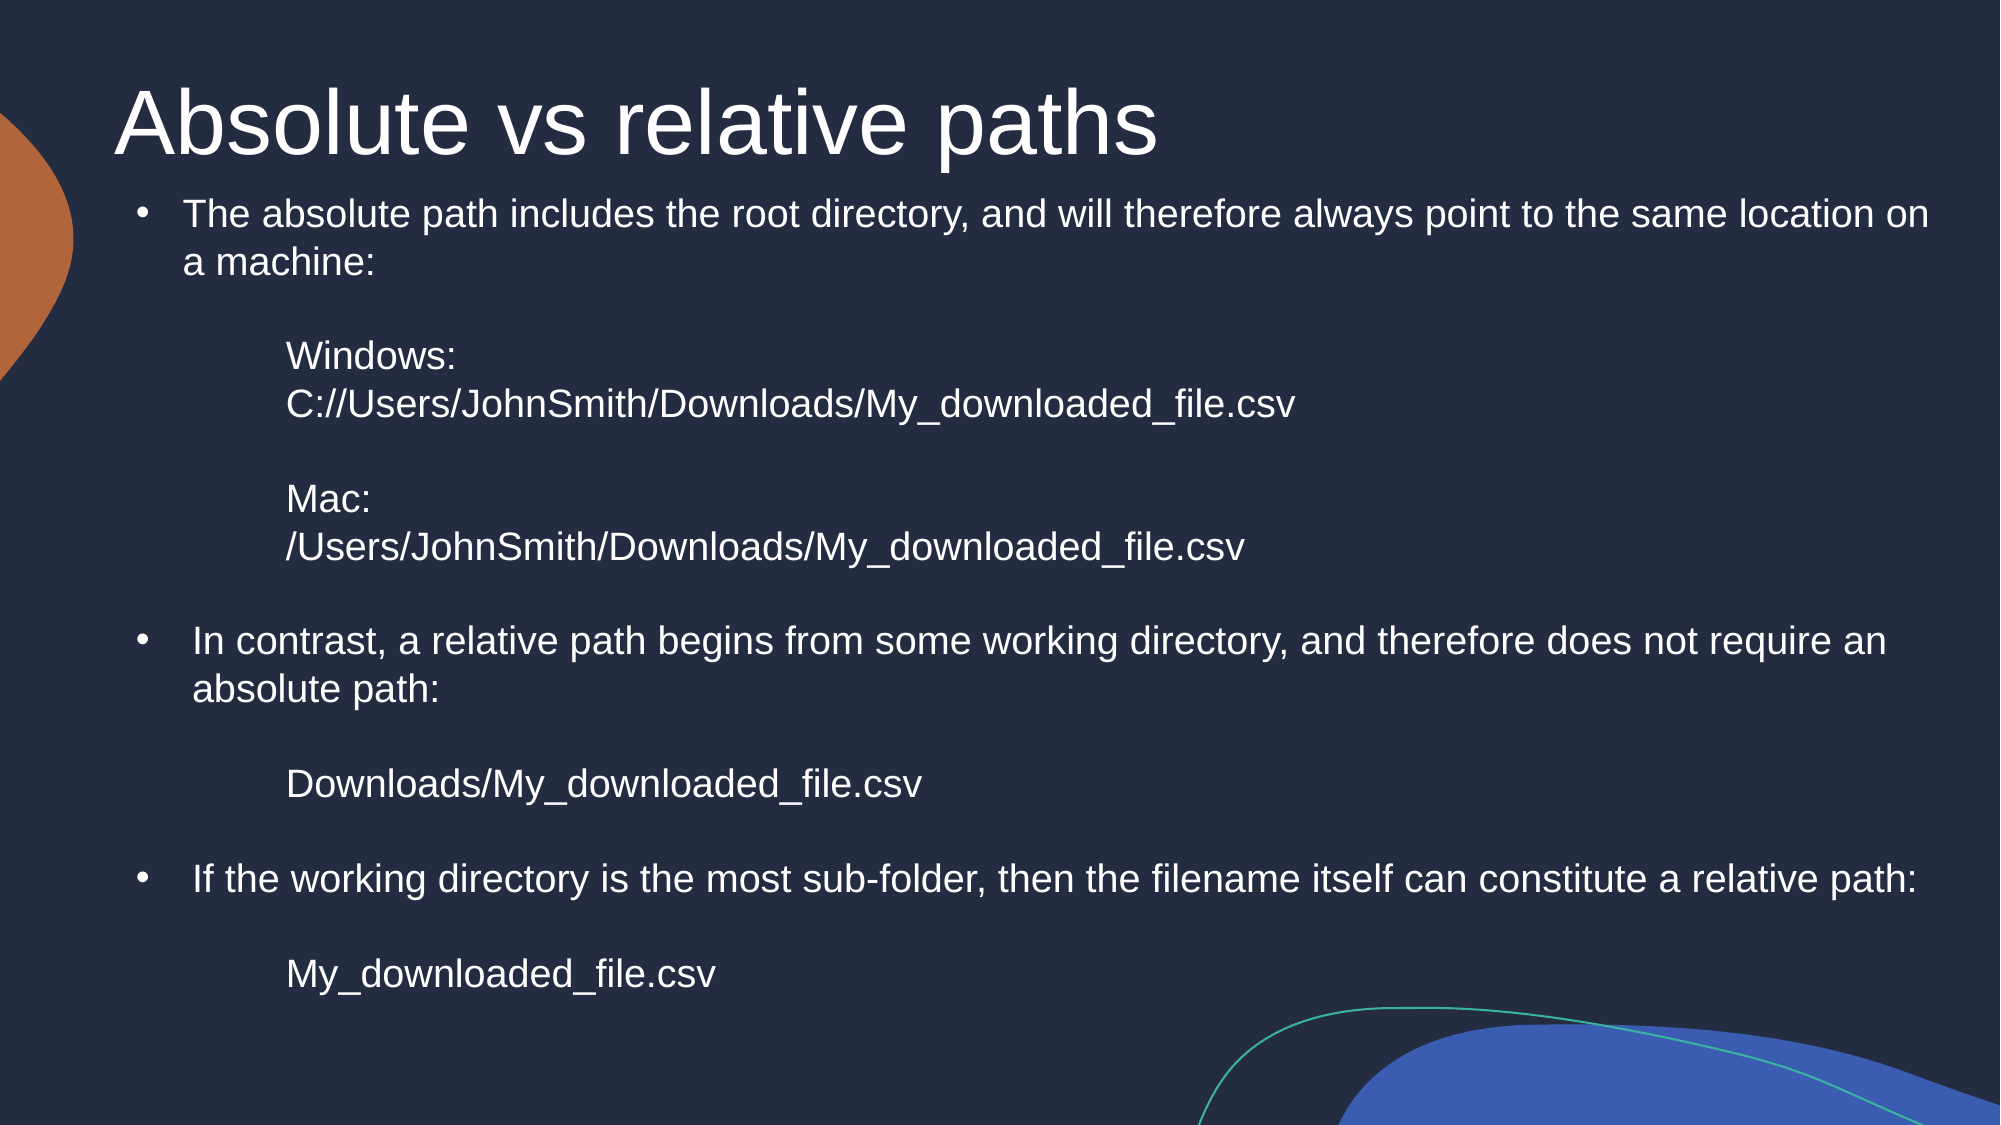

# Absolute vs relative paths
The absolute path includes the root directory, and will therefore always point to the same location on a machine:

	Windows:
	C://Users/JohnSmith/Downloads/My_downloaded_file.csv

	Mac:
	/Users/JohnSmith/Downloads/My_downloaded_file.csv

In contrast, a relative path begins from some working directory, and therefore does not require an absolute path:

	Downloads/My_downloaded_file.csv

If the working directory is the most sub-folder, then the filename itself can constitute a relative path:

	My_downloaded_file.csv